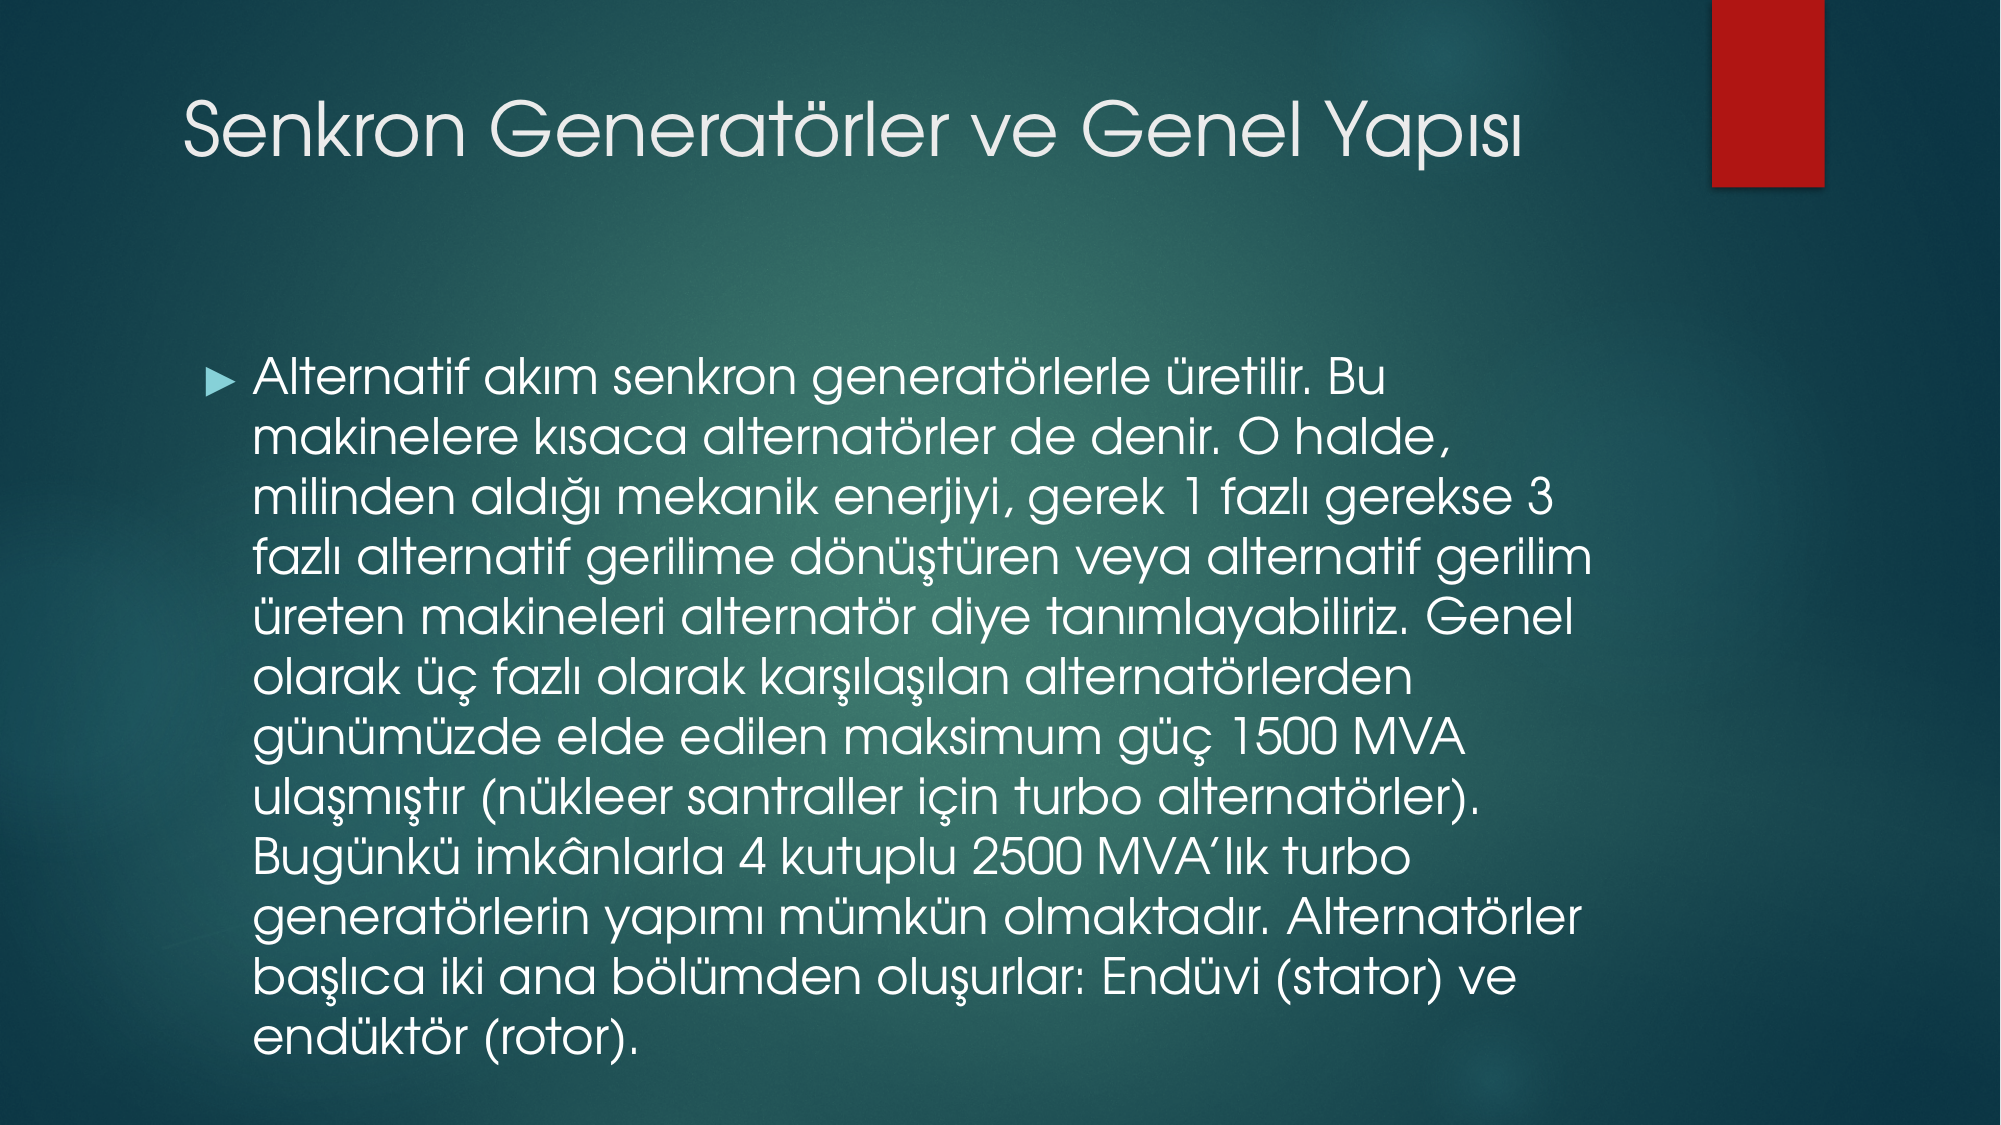

# Senkron Generatörler ve Genel Yapısı
Alternatif akım senkron generatörlerle üretilir. Bu makinelere kısaca alternatörler de denir. O halde, milinden aldığı mekanik enerjiyi, gerek 1 fazlı gerekse 3 fazlı alternatif gerilime dönüştüren veya alternatif gerilim üreten makineleri alternatör diye tanımlayabiliriz. Genel olarak üç fazlı olarak karşılaşılan alternatörlerden günümüzde elde edilen maksimum güç 1500 MVA ulaşmıştır (nükleer santraller için turbo alternatörler). Bugünkü imkânlarla 4 kutuplu 2500 MVA’lık turbo generatörlerin yapımı mümkün olmaktadır. Alternatörler başlıca iki ana bölümden oluşurlar: Endüvi (stator) ve endüktör (rotor).